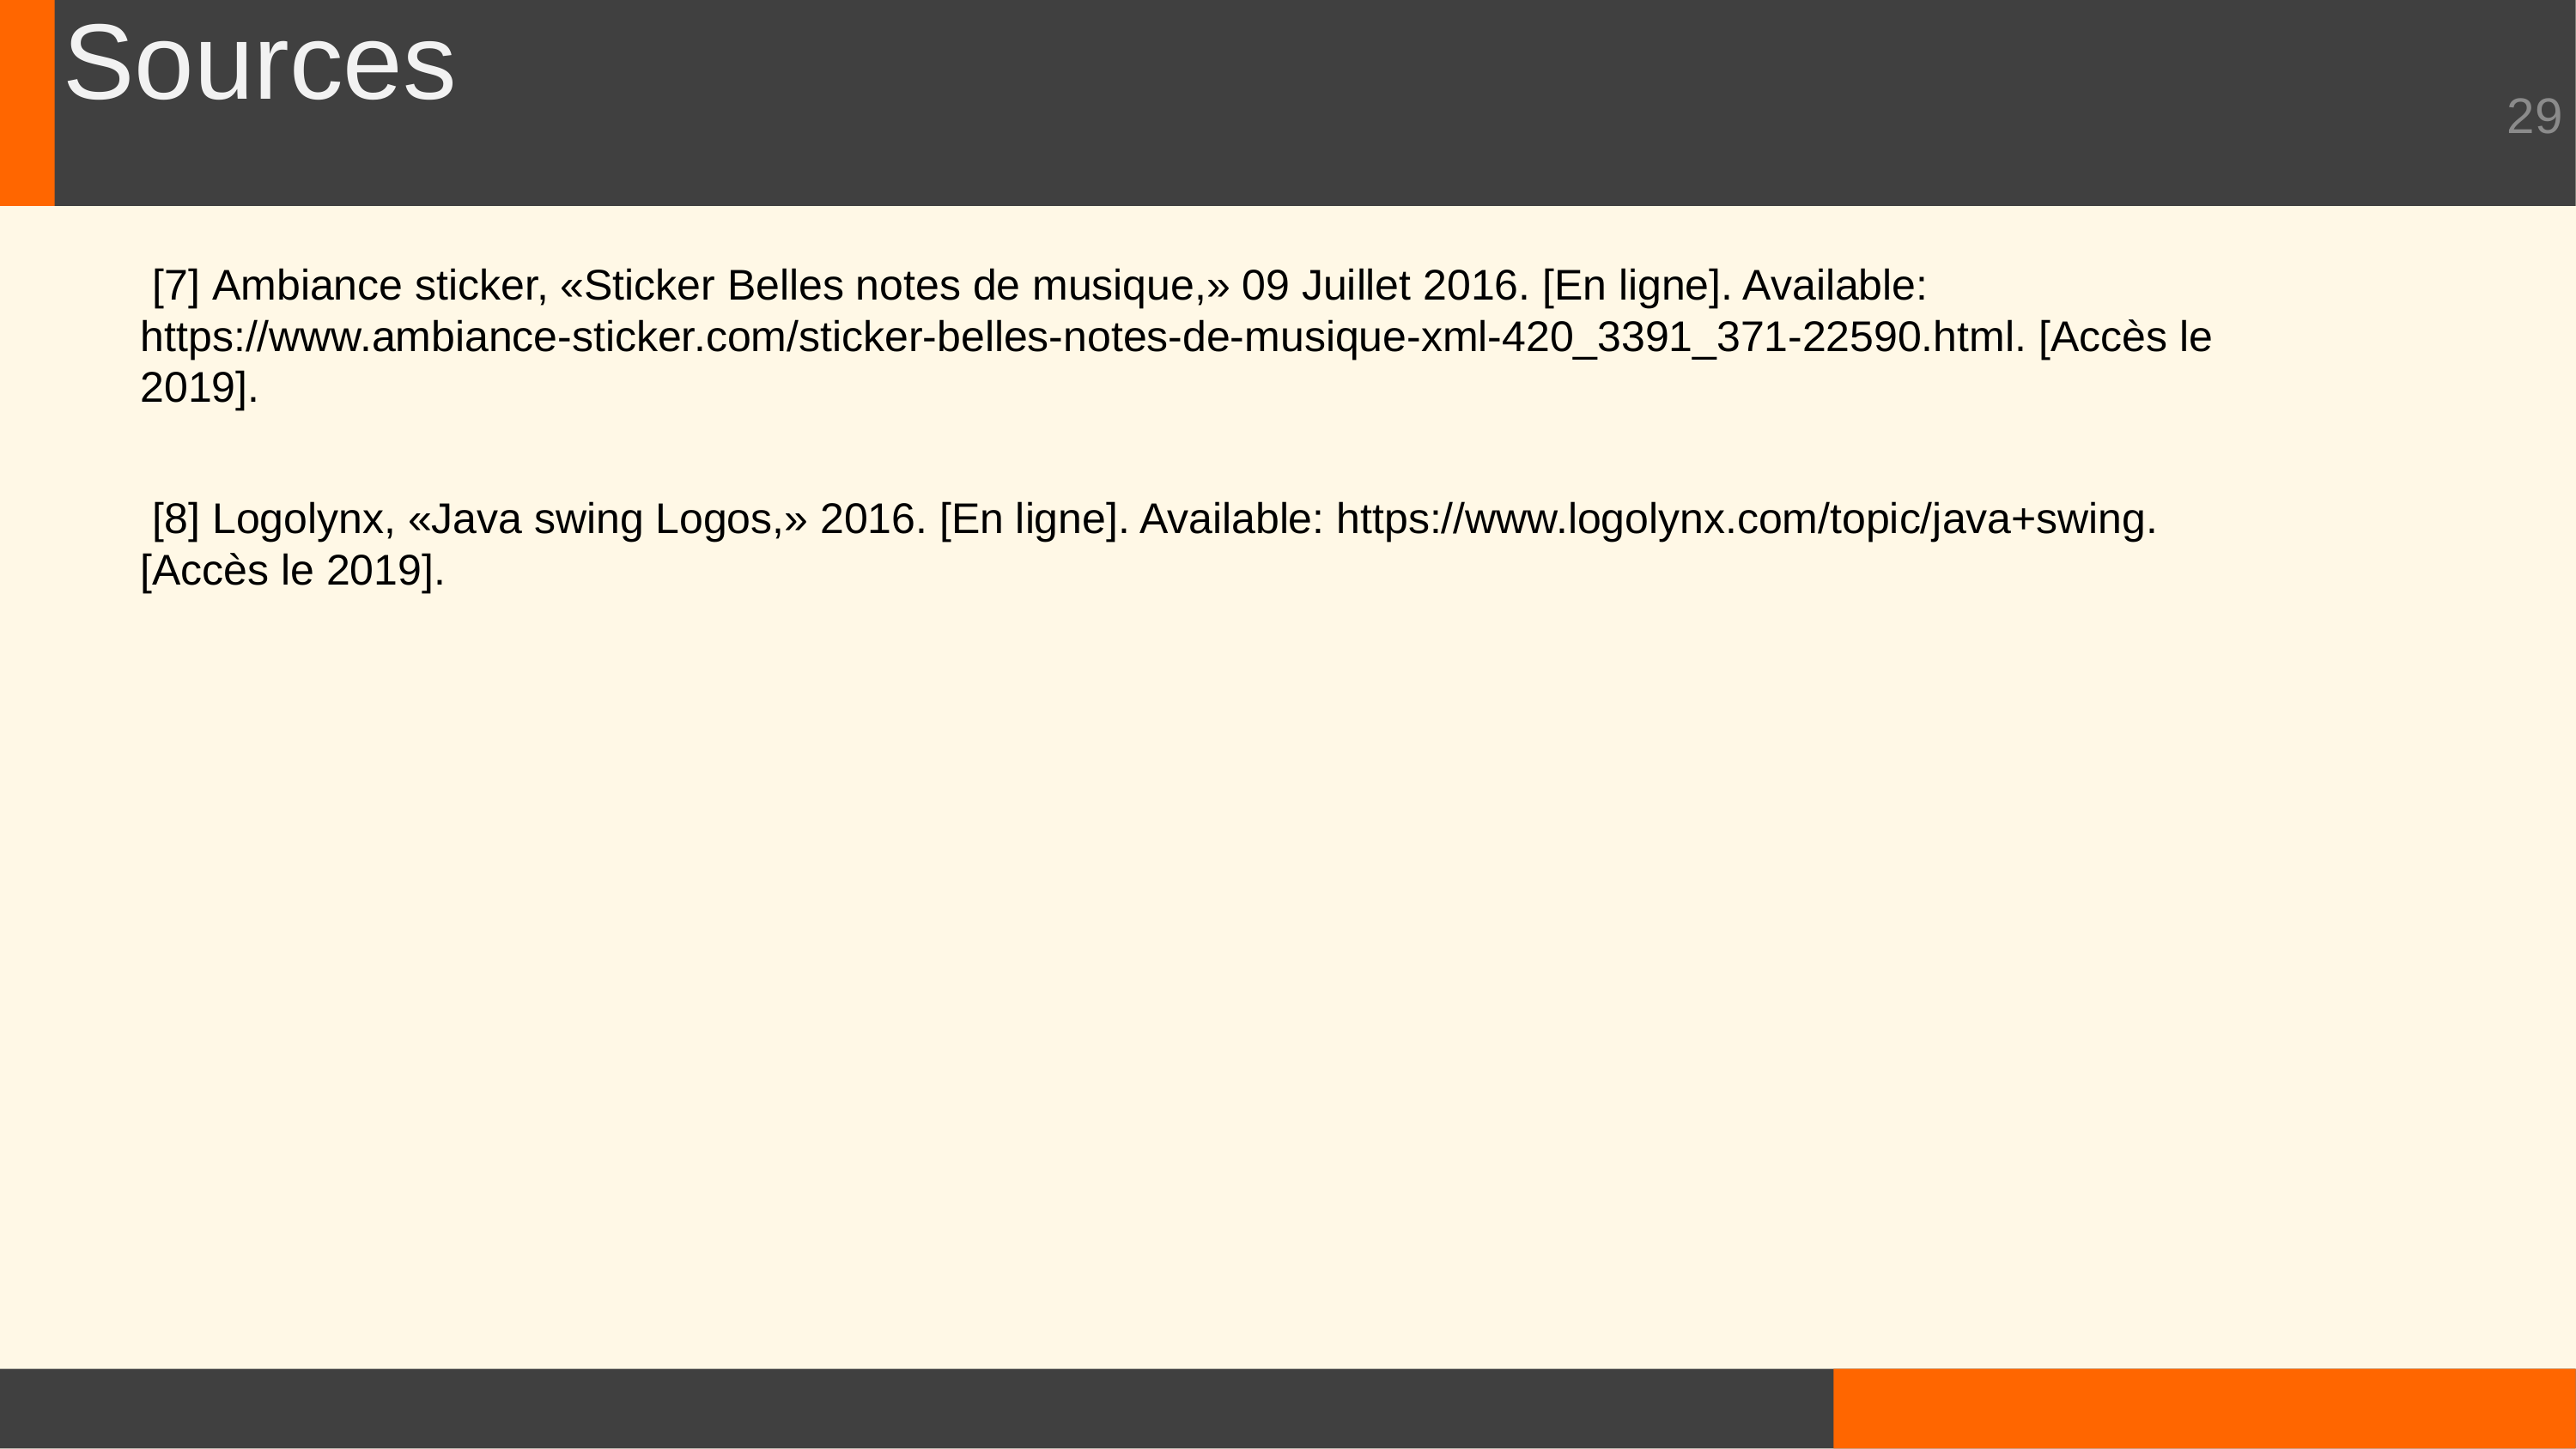

# Sources
29

|  | [7] Ambiance sticker, «Sticker Belles notes de musique,» 09 Juillet 2016. [En ligne]. Available: https://www.ambiance-sticker.com/sticker-belles-notes-de-musique-xml-420\_3391\_371-22590.html. [Accès le 2019].  [8] Logolynx, «Java swing Logos,» 2016. [En ligne]. Available: https://www.logolynx.com/topic/java+swing. [Accès le 2019]. |
| --- | --- |